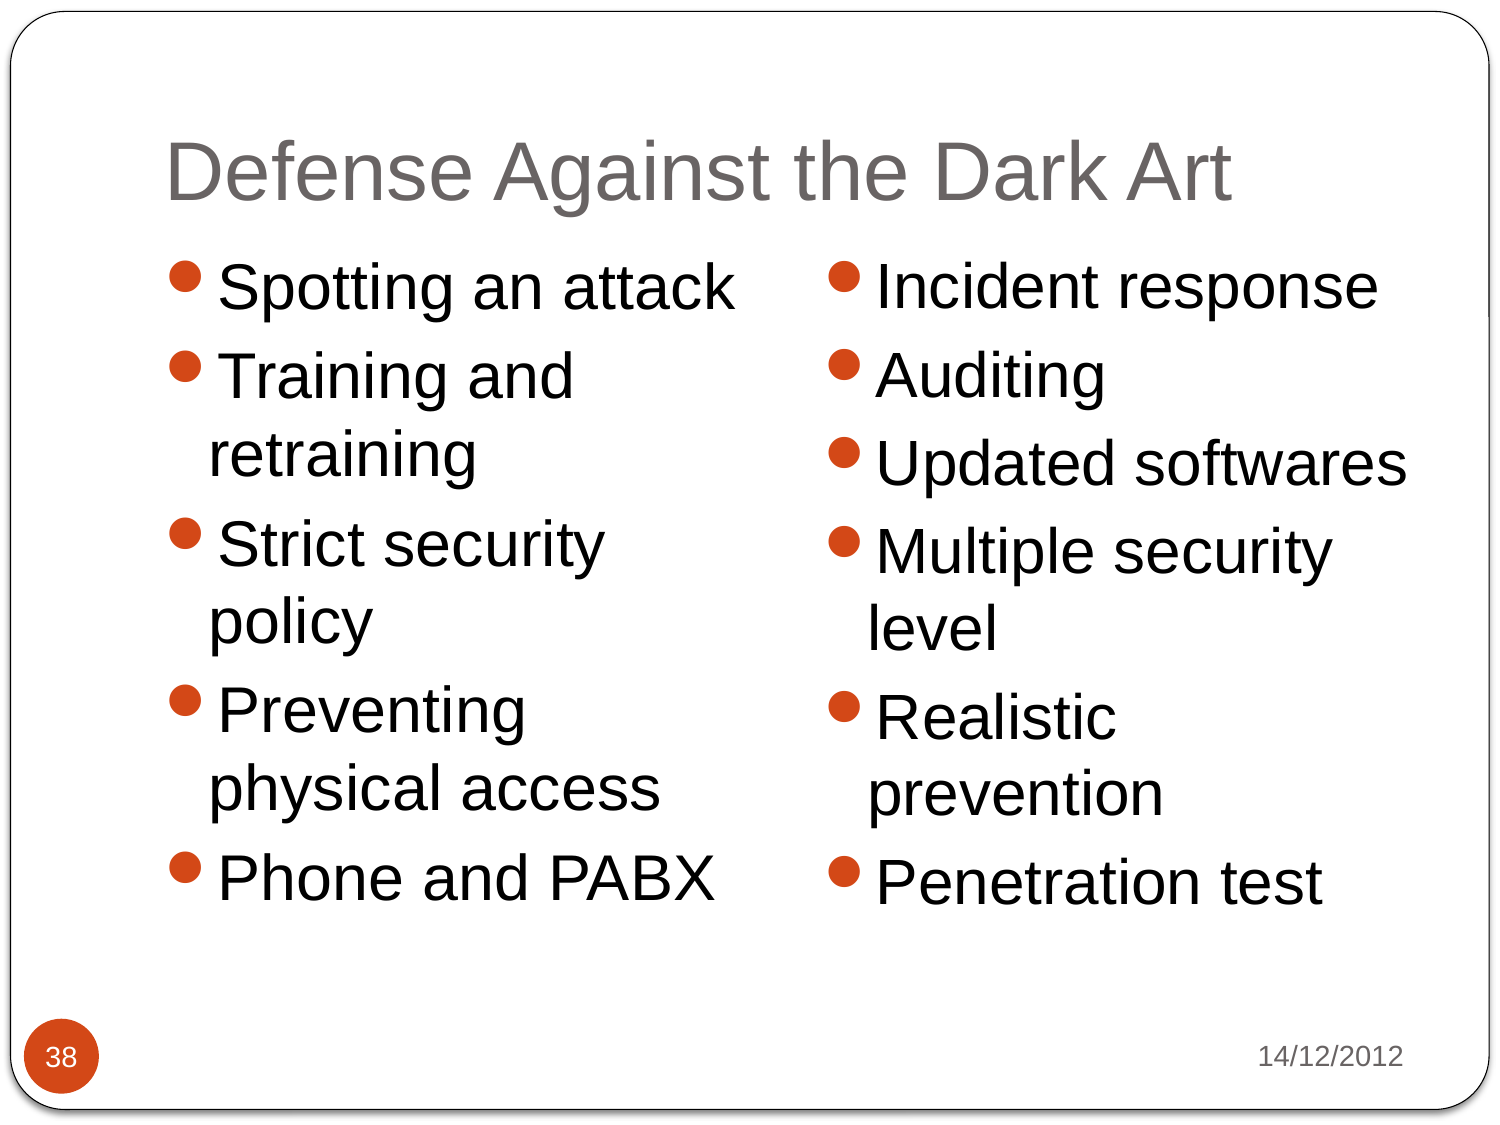

# Defense Against the Dark Art
Spotting an attack
Training and retraining
Strict security policy
Preventing physical access
Phone and PABX
Incident response
Auditing
Updated softwares
Multiple security level
Realistic prevention
Penetration test
14/12/2012
38